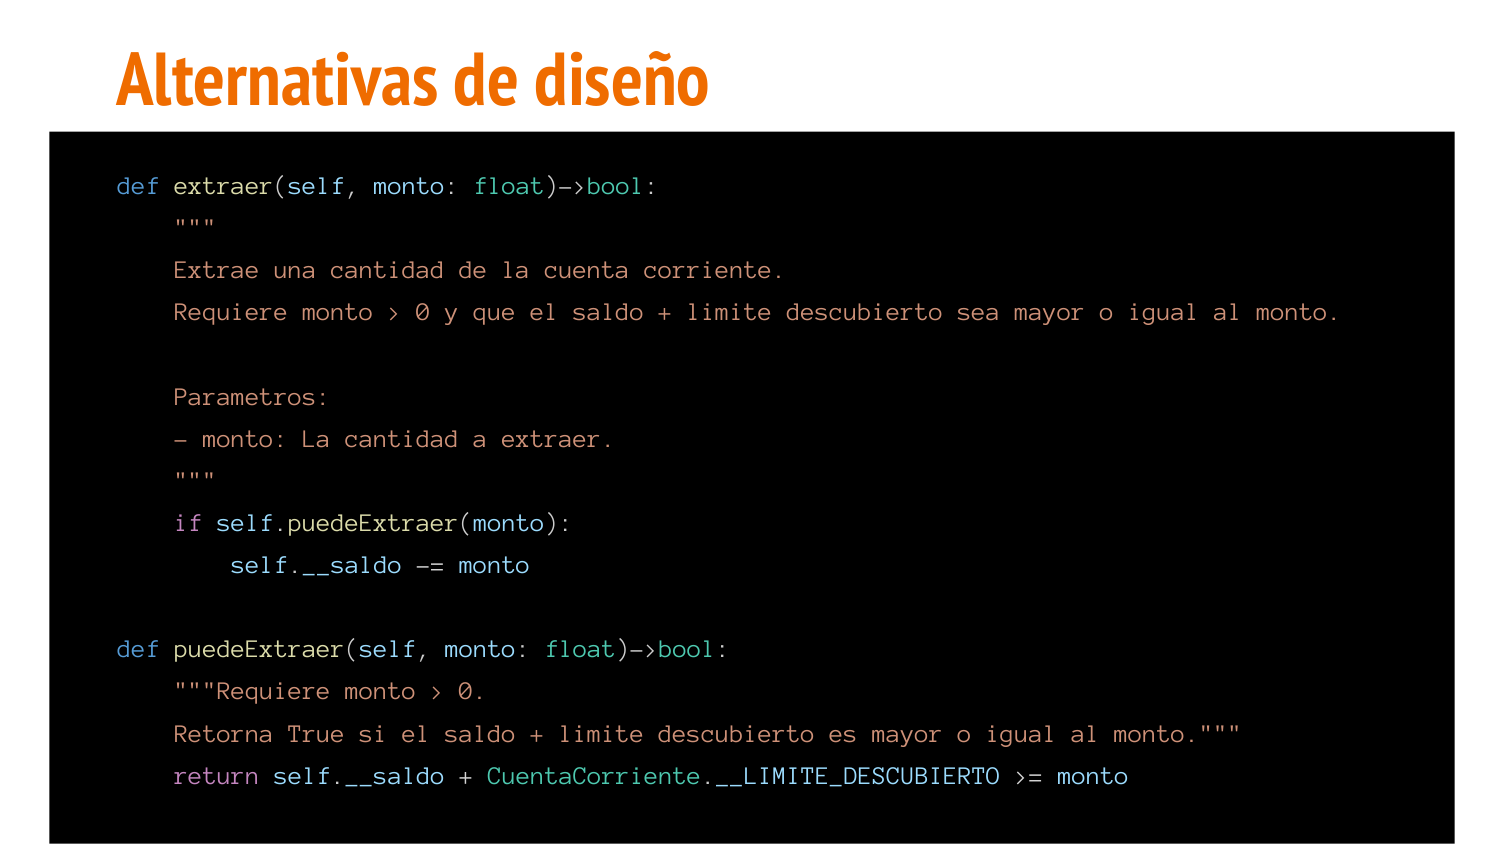

# Alternativas de diseño

    def extraer(self, monto: float)->bool:
        """
        Extrae una cantidad de la cuenta corriente.
        Requiere monto > 0 y que el saldo + limite descubierto sea mayor o igual al monto.

        Parametros:
        - monto: La cantidad a extraer.
        """
        if self.puedeExtraer(monto):
            self.__saldo -= monto

    def puedeExtraer(self, monto: float)->bool:
        """Requiere monto > 0.
        Retorna True si el saldo + limite descubierto es mayor o igual al monto."""
        return self.__saldo + CuentaCorriente.__LIMITE_DESCUBIERTO >= monto